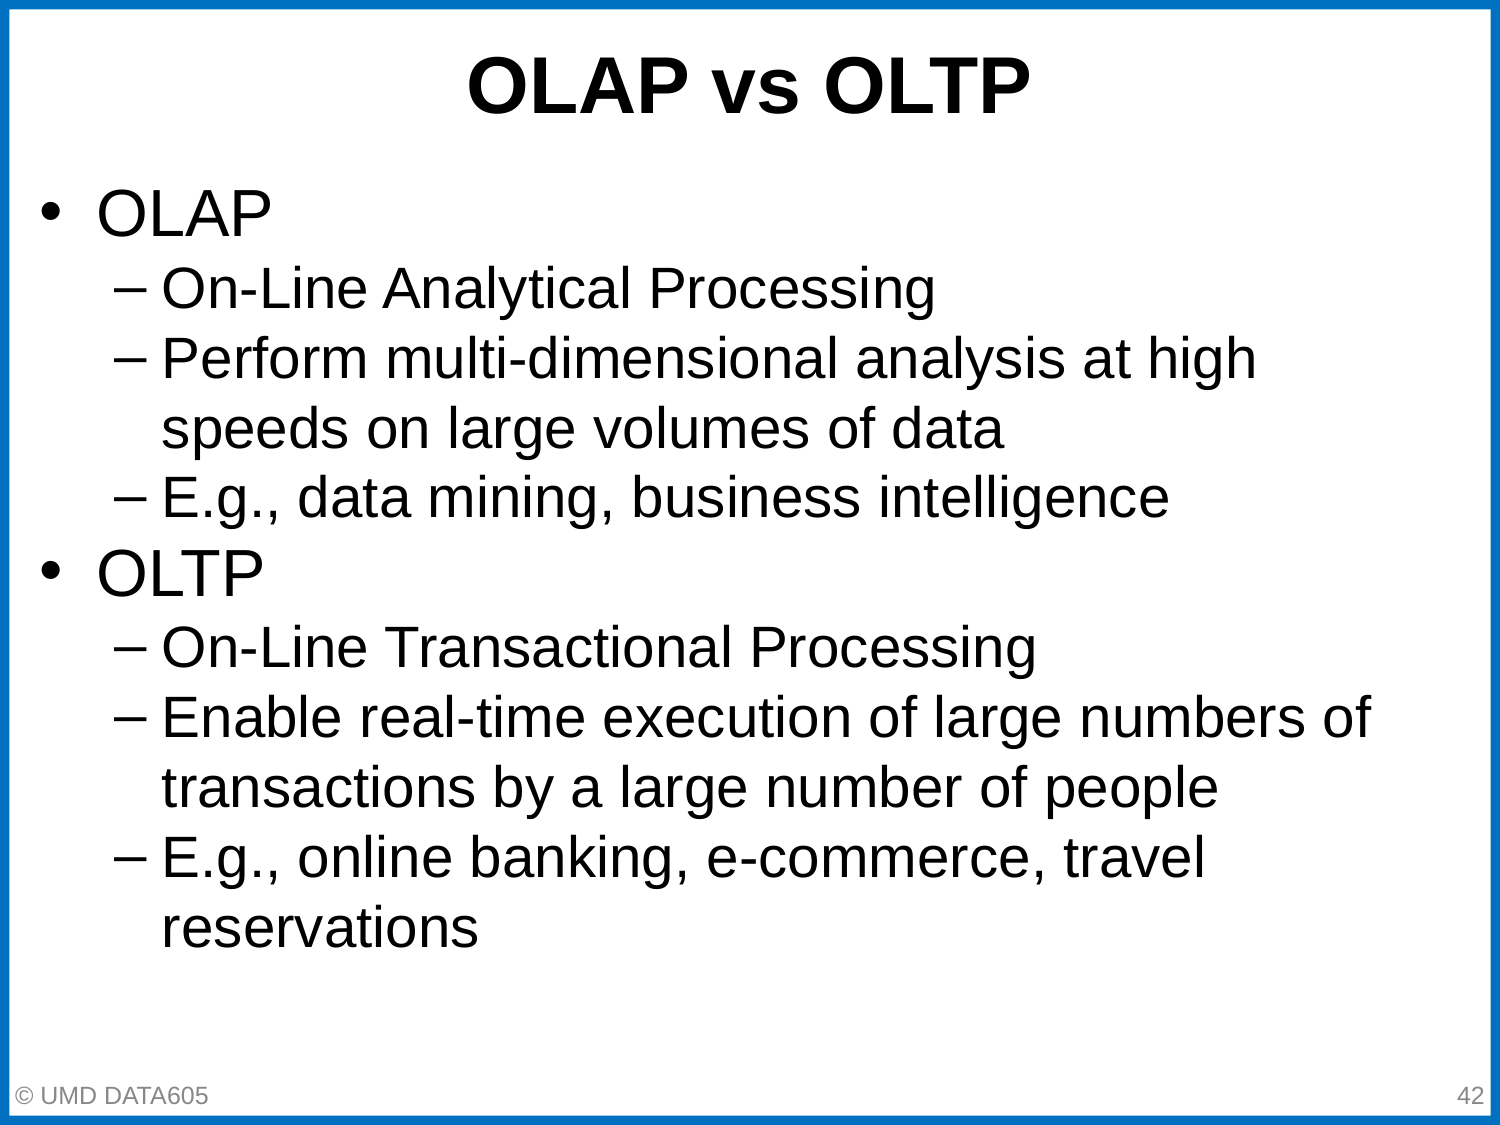

# OLAP vs OLTP
OLAP
On-Line Analytical Processing
Perform multi-dimensional analysis at high speeds on large volumes of data
E.g., data mining, business intelligence
OLTP
On-Line Transactional Processing
Enable real-time execution of large numbers of transactions by a large number of people
E.g., online banking, e-commerce, travel reservations
© UMD DATA605
42